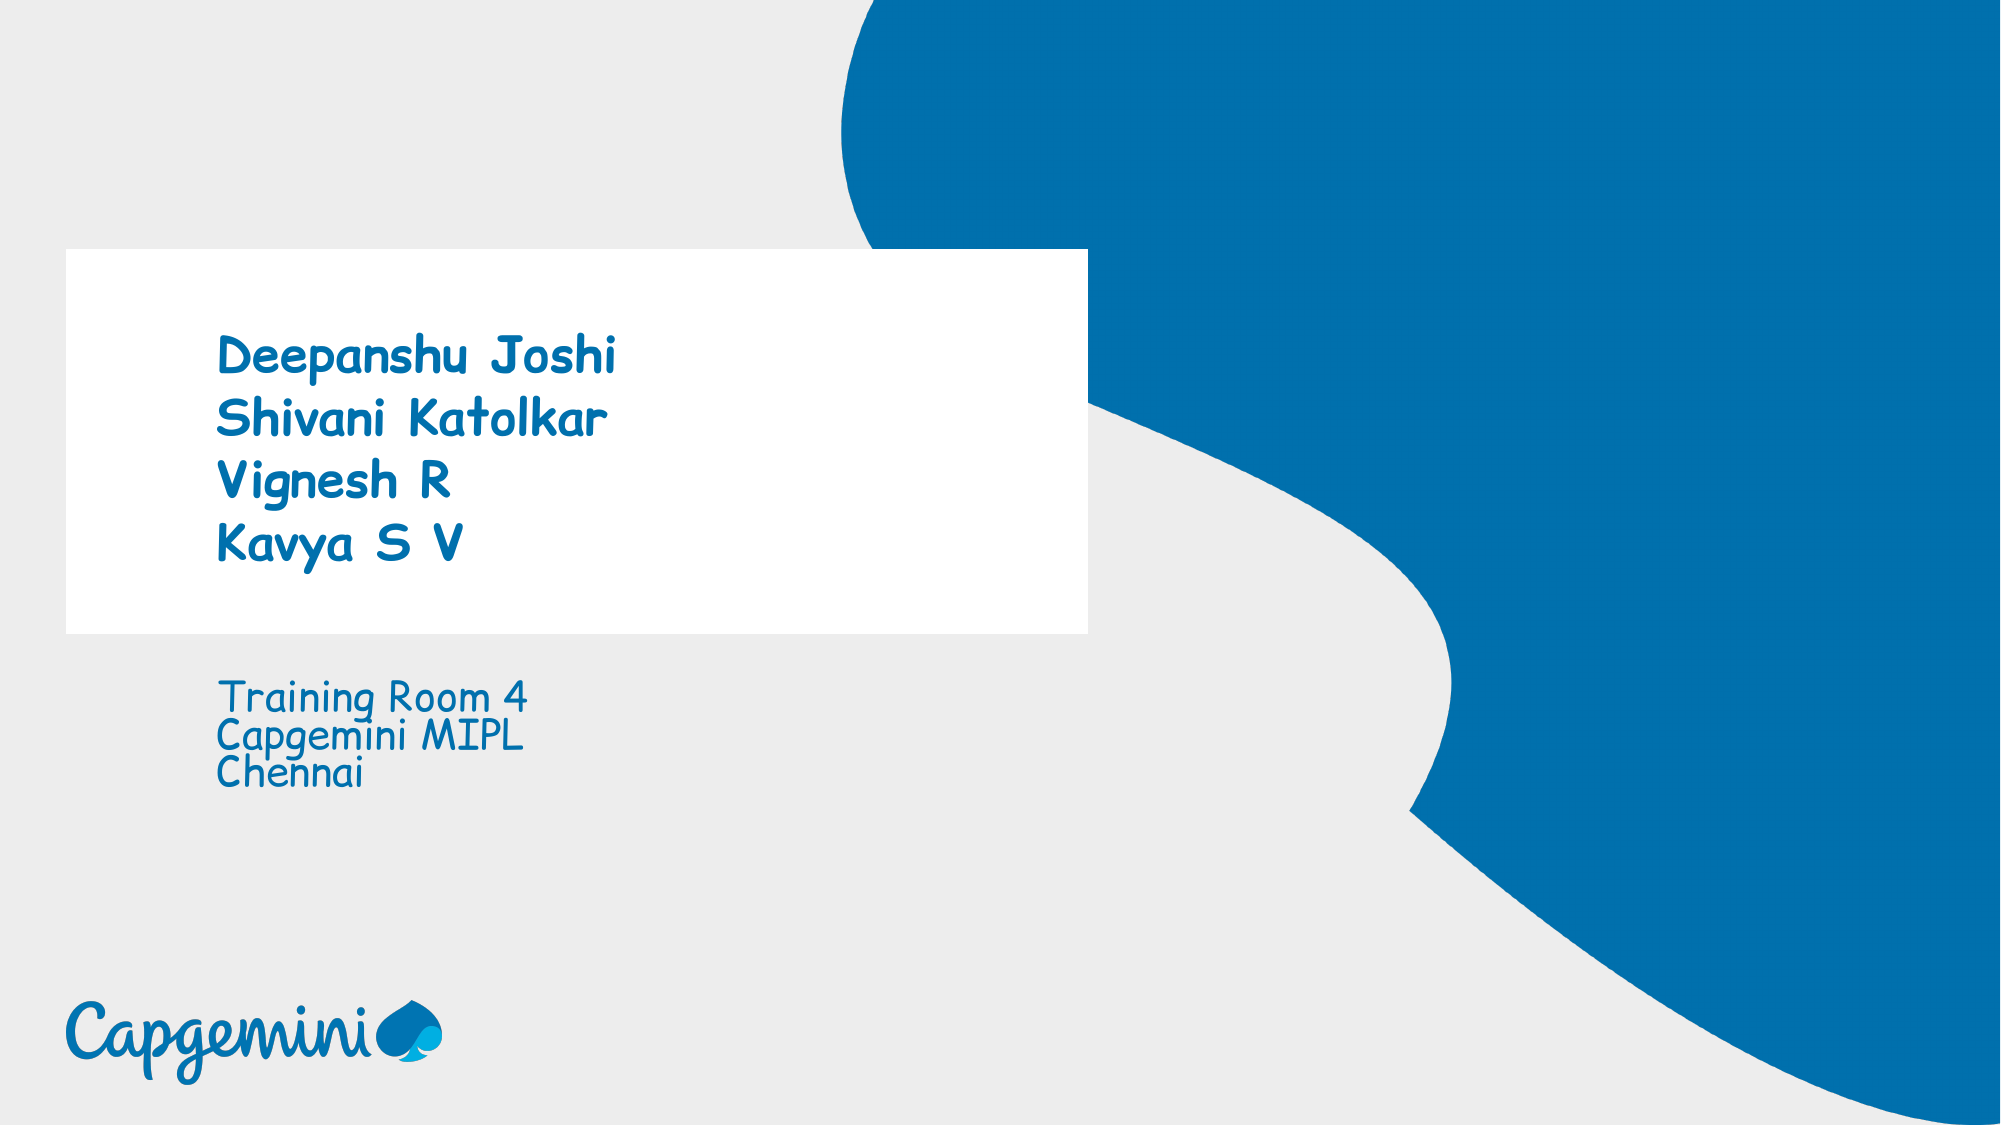

# Deepanshu Joshi Shivani Katolkar Vignesh R Kavya S V

	Training Room 4
	Capgemini MIPL
	Chennai